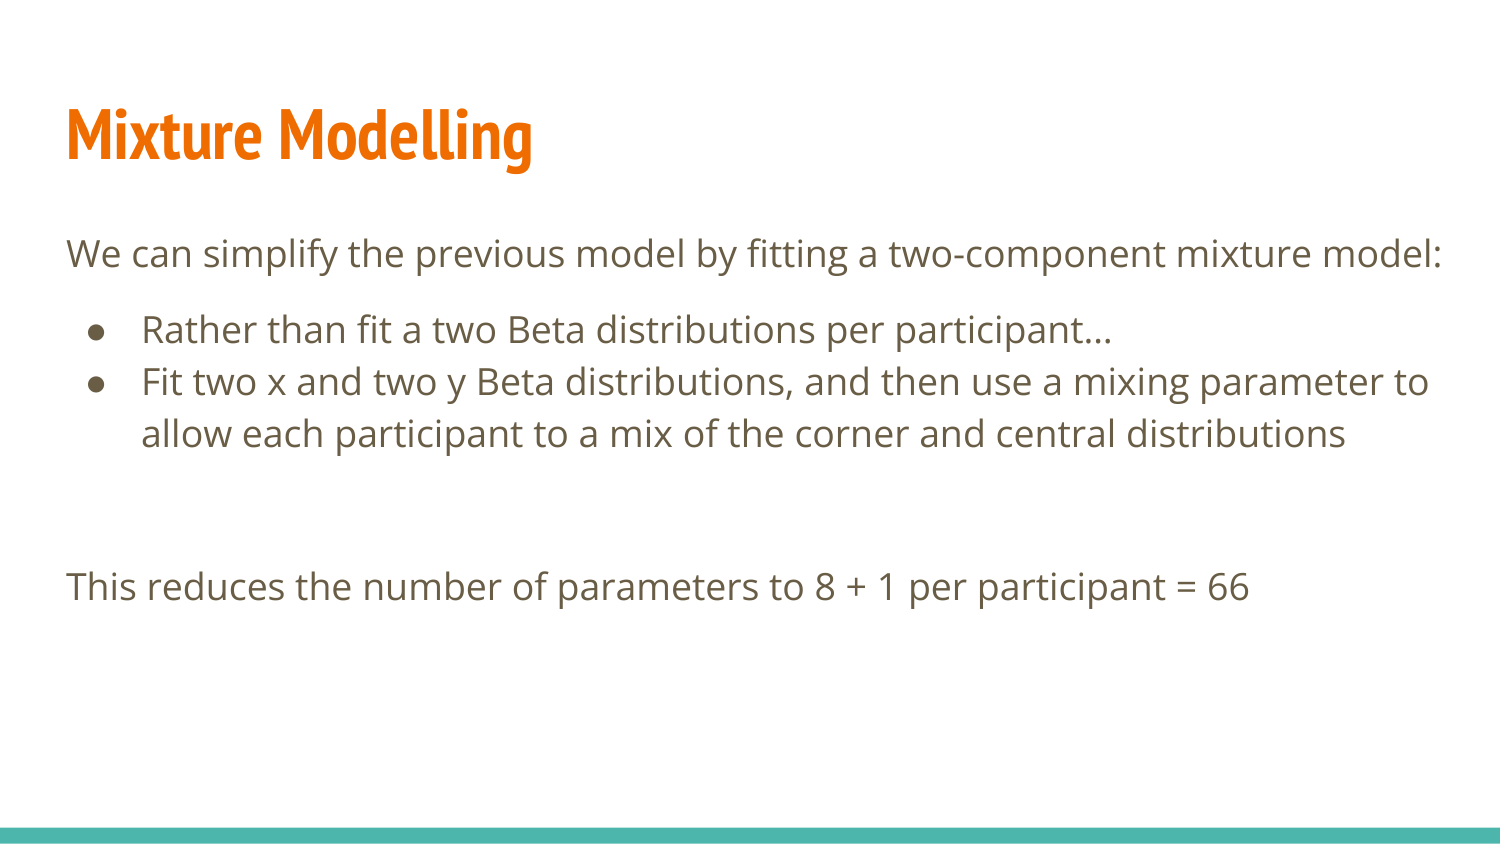

# Mixture Modelling
We can simplify the previous model by fitting a two-component mixture model:
Rather than fit a two Beta distributions per participant…
Fit two x and two y Beta distributions, and then use a mixing parameter to allow each participant to a mix of the corner and central distributions

This reduces the number of parameters to 8 + 1 per participant = 66